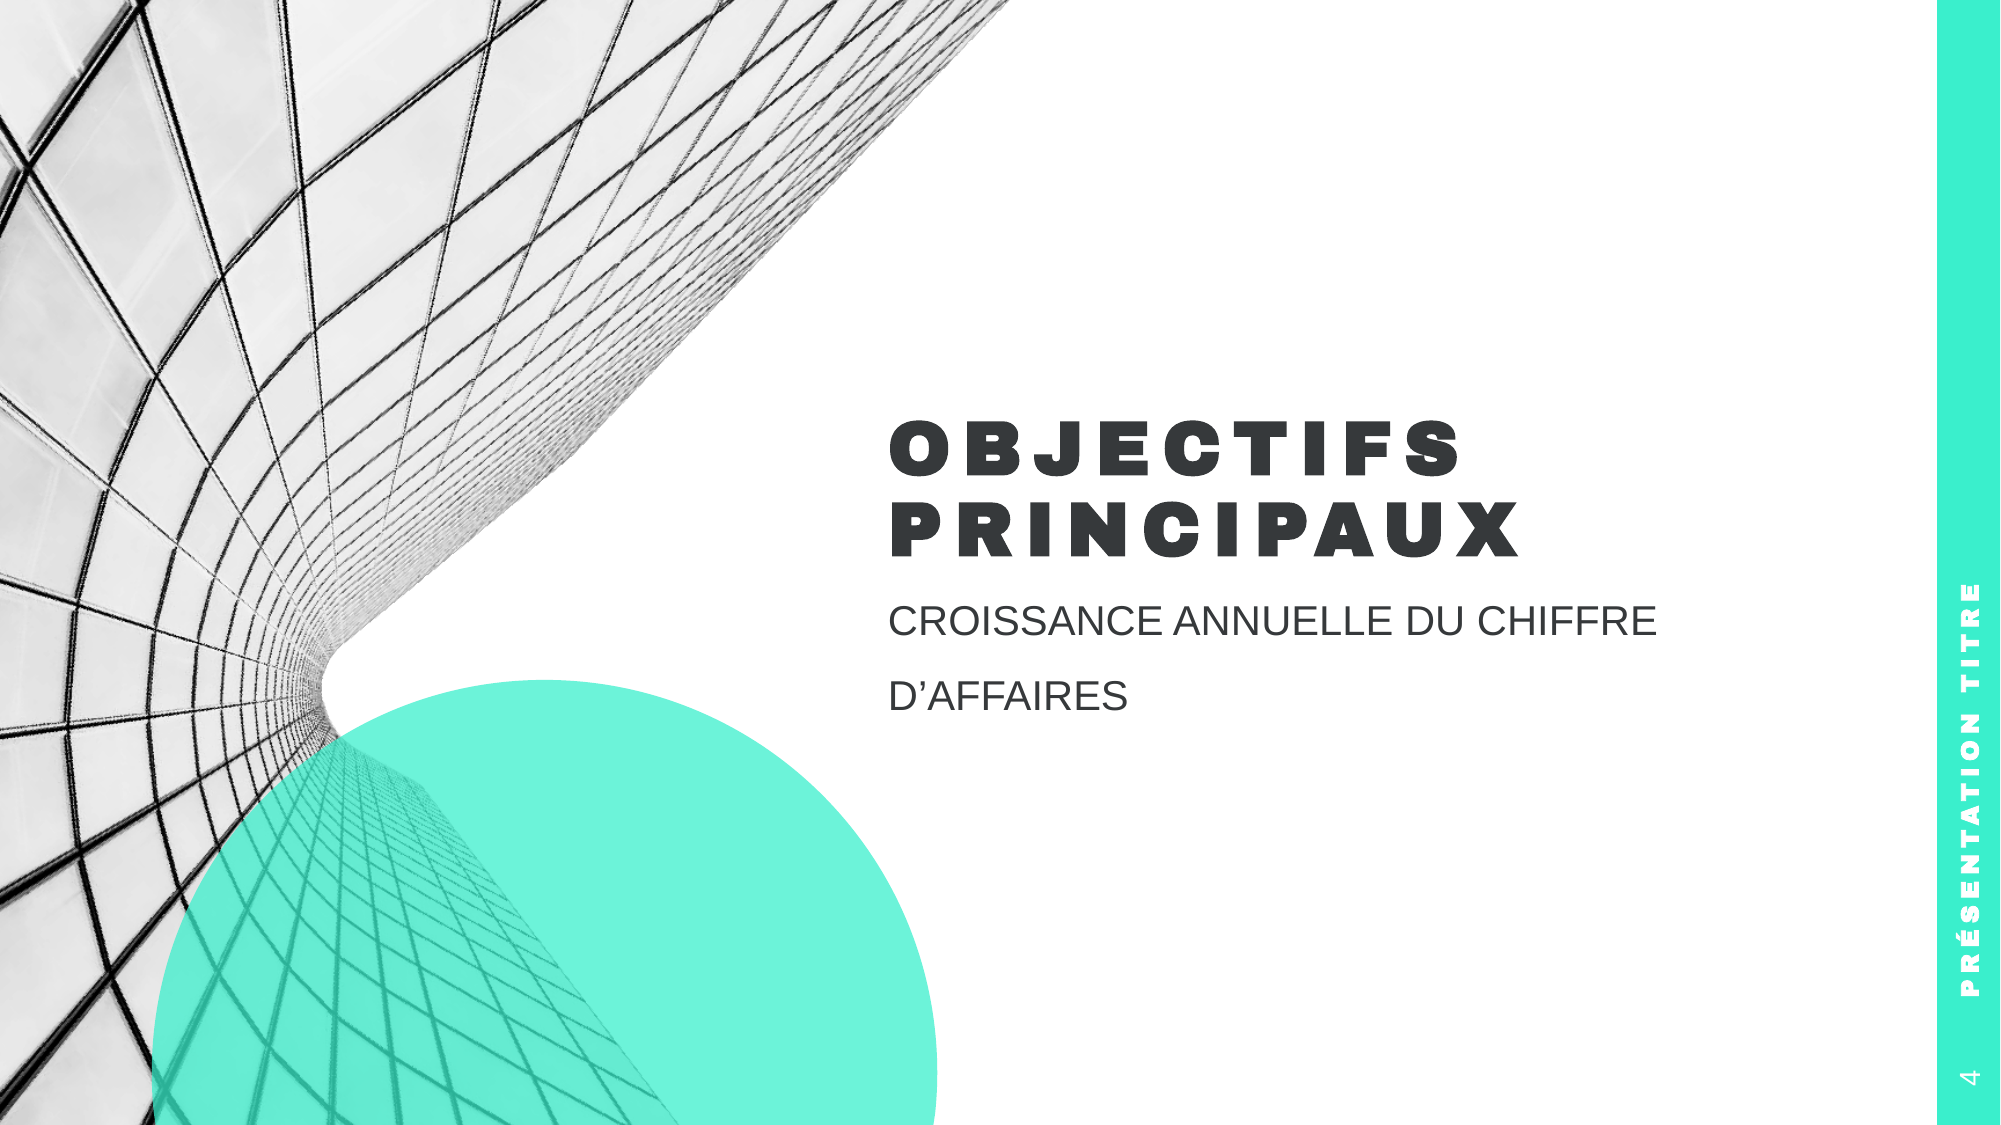

# OBJECTIFS PRINCIPAUX
PRÉSENTATION TITRE
CROISSANCE ANNUELLE DU CHIFFRE D’AFFAIRES
4